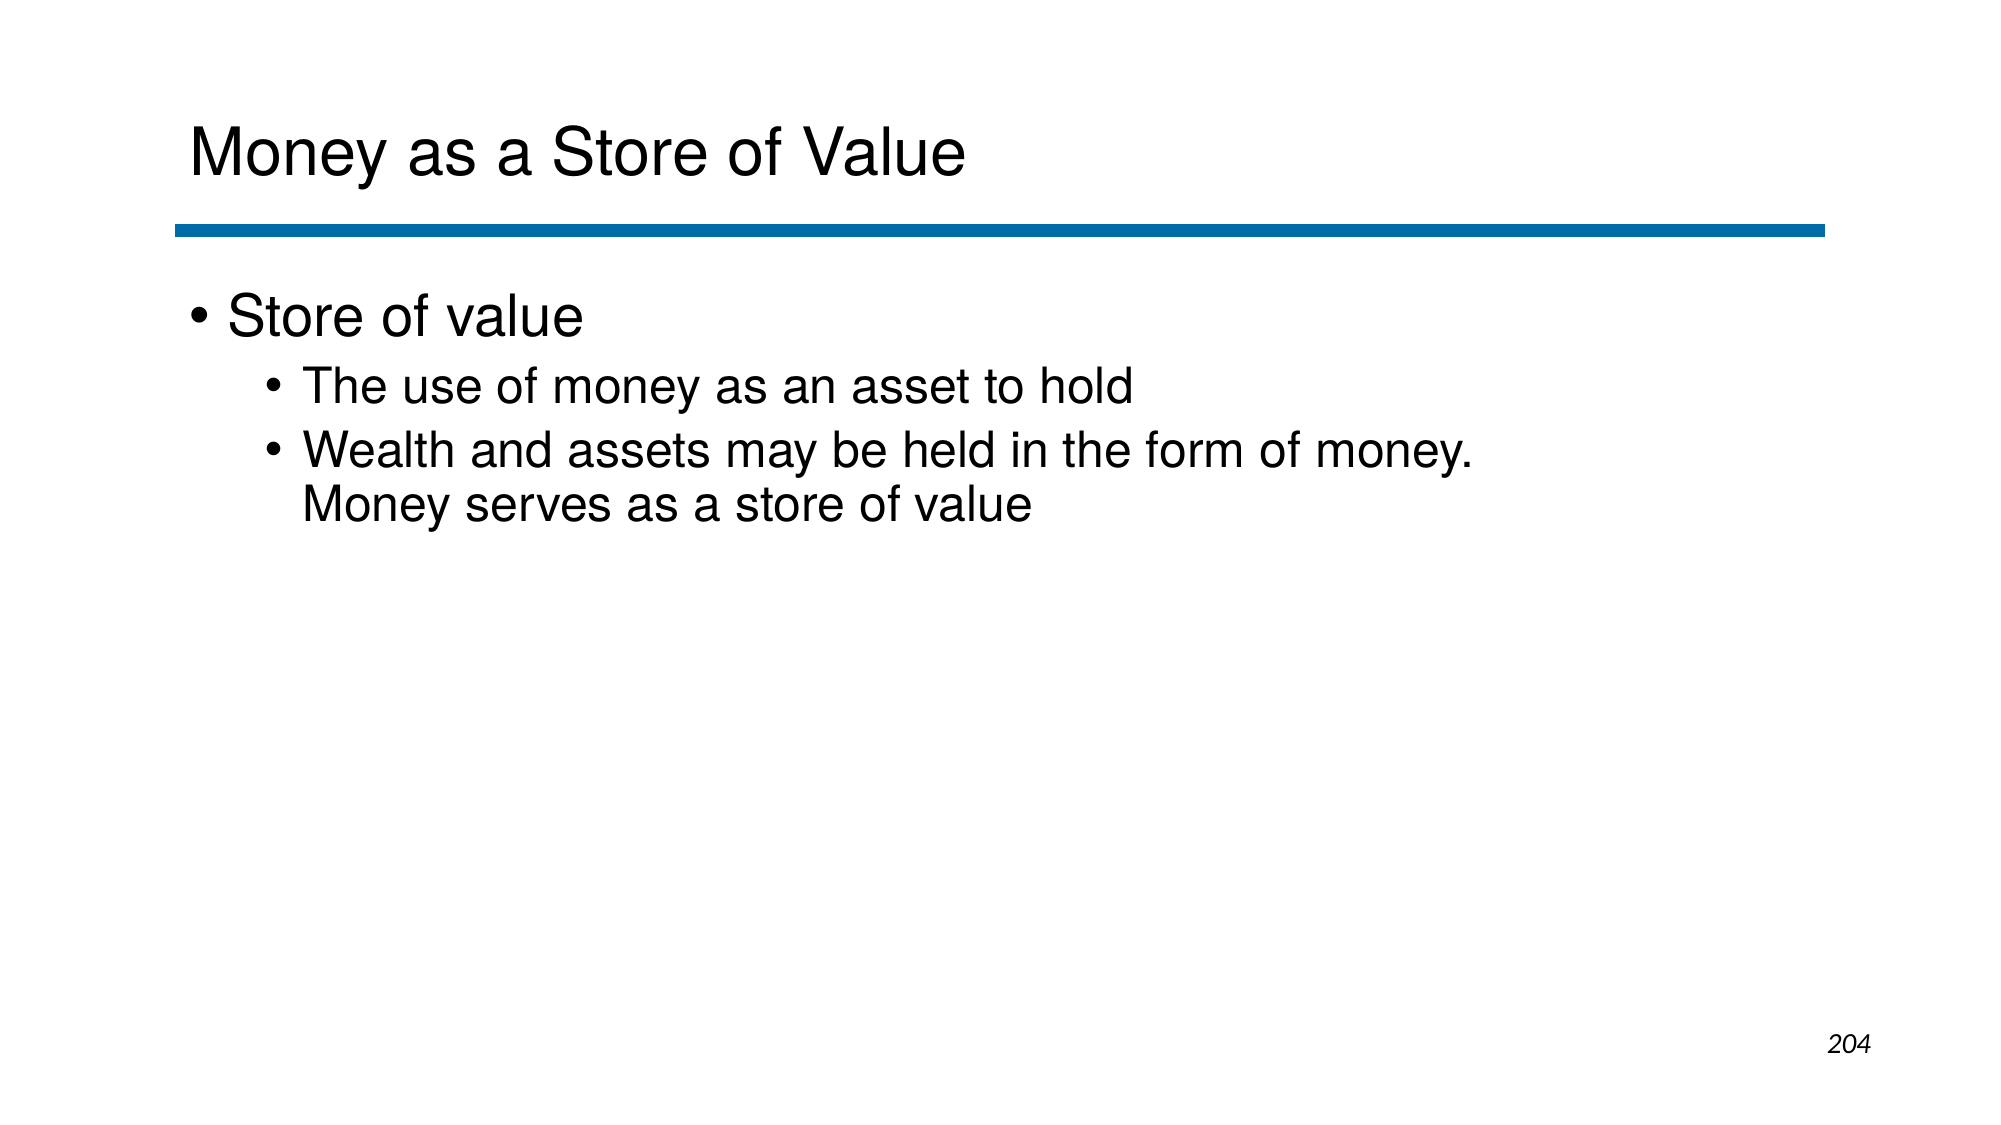

# Money as a Store of Value
Store of value
The use of money as an asset to hold
Wealth and assets may be held in the form of money.  Money serves as a store of value